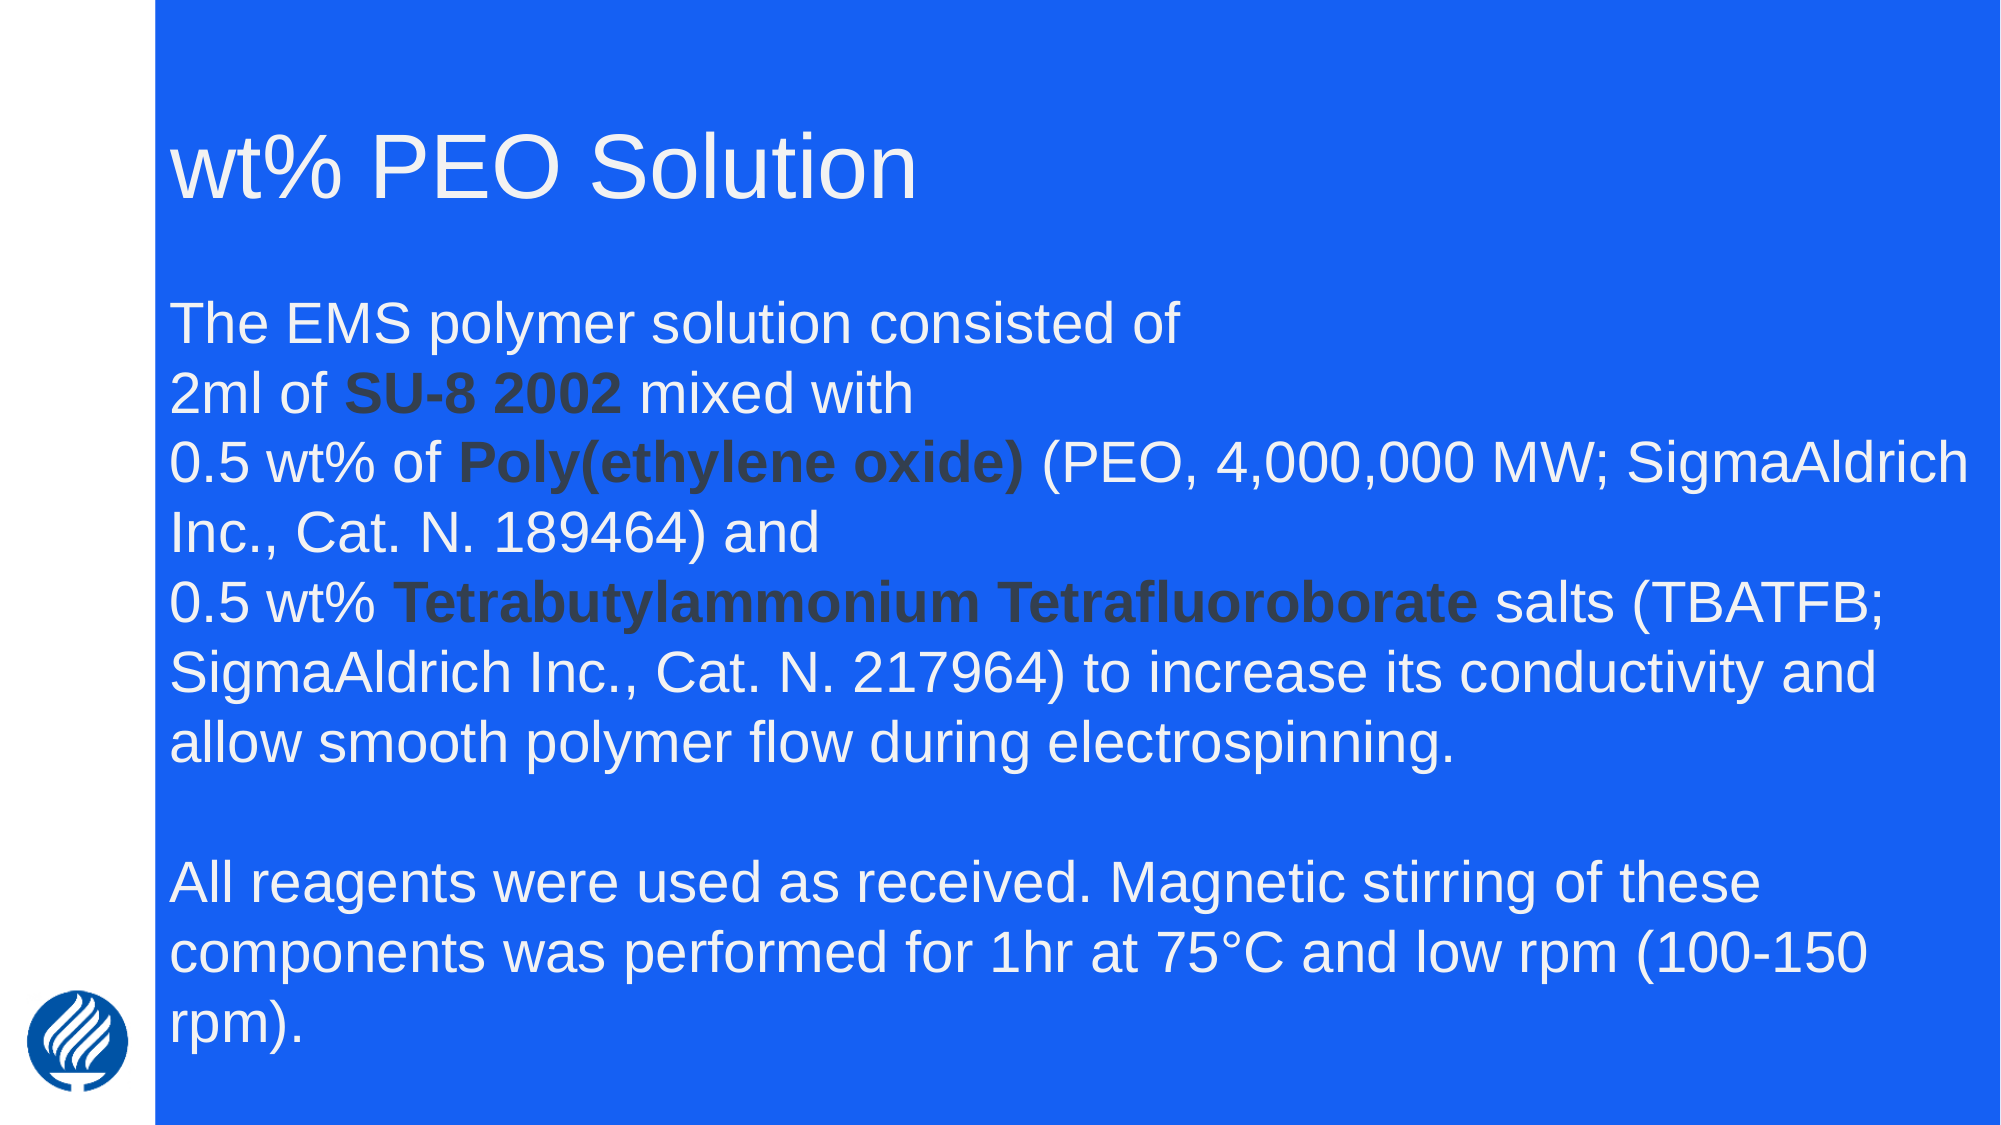

# wt% PEO Solution
The EMS polymer solution consisted of
2ml of SU-8 2002 mixed with
0.5 wt% of Poly(ethylene oxide) (PEO, 4,000,000 MW; SigmaAldrich Inc., Cat. N. 189464) and
0.5 wt% Tetrabutylammonium Tetrafluoroborate salts (TBATFB; SigmaAldrich Inc., Cat. N. 217964) to increase its conductivity and allow smooth polymer flow during electrospinning.

All reagents were used as received. Magnetic stirring of these components was performed for 1hr at 75°C and low rpm (100-150 rpm).